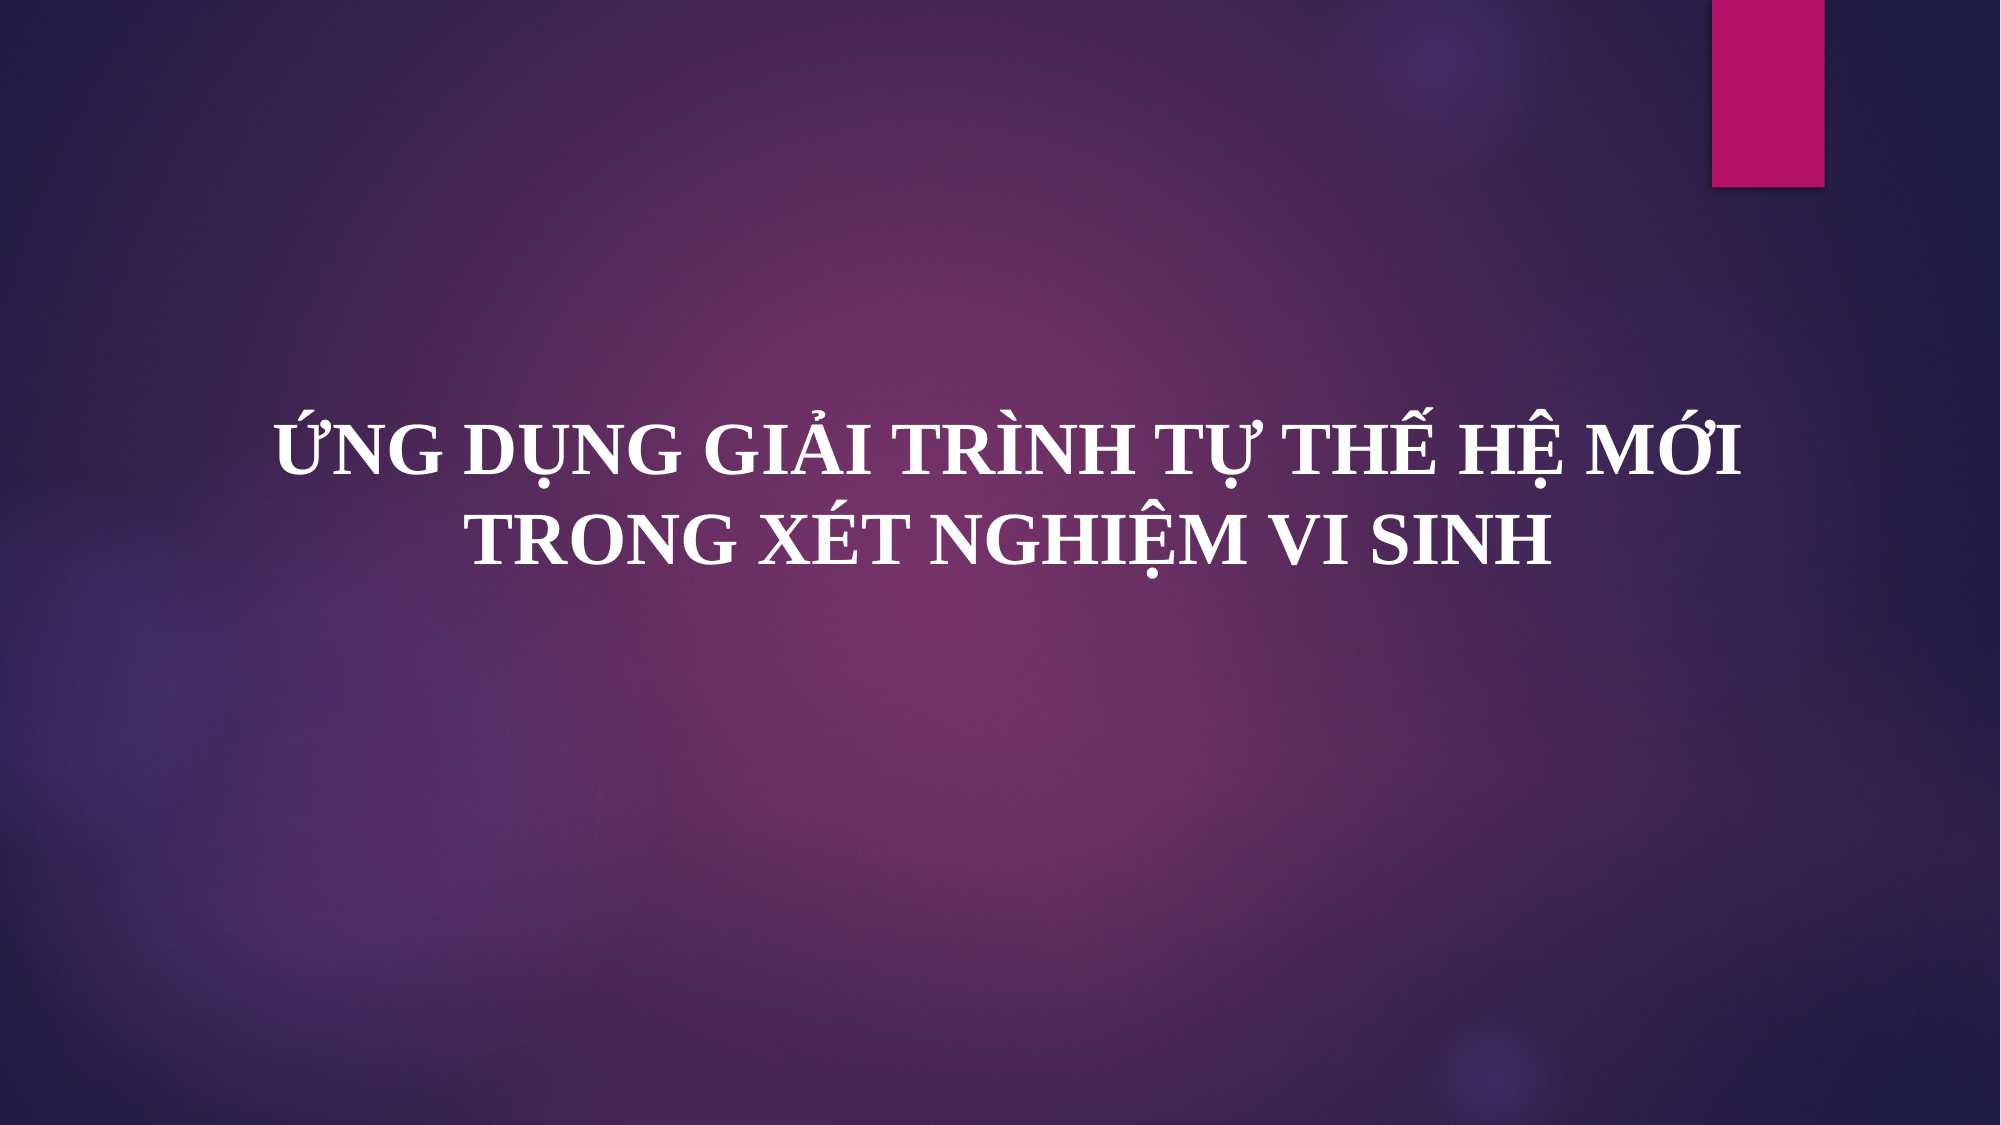

ỨNG DỤNG GIẢI TRÌNH TỰ THẾ HỆ MỚI TRONG XÉT NGHIỆM VI SINH